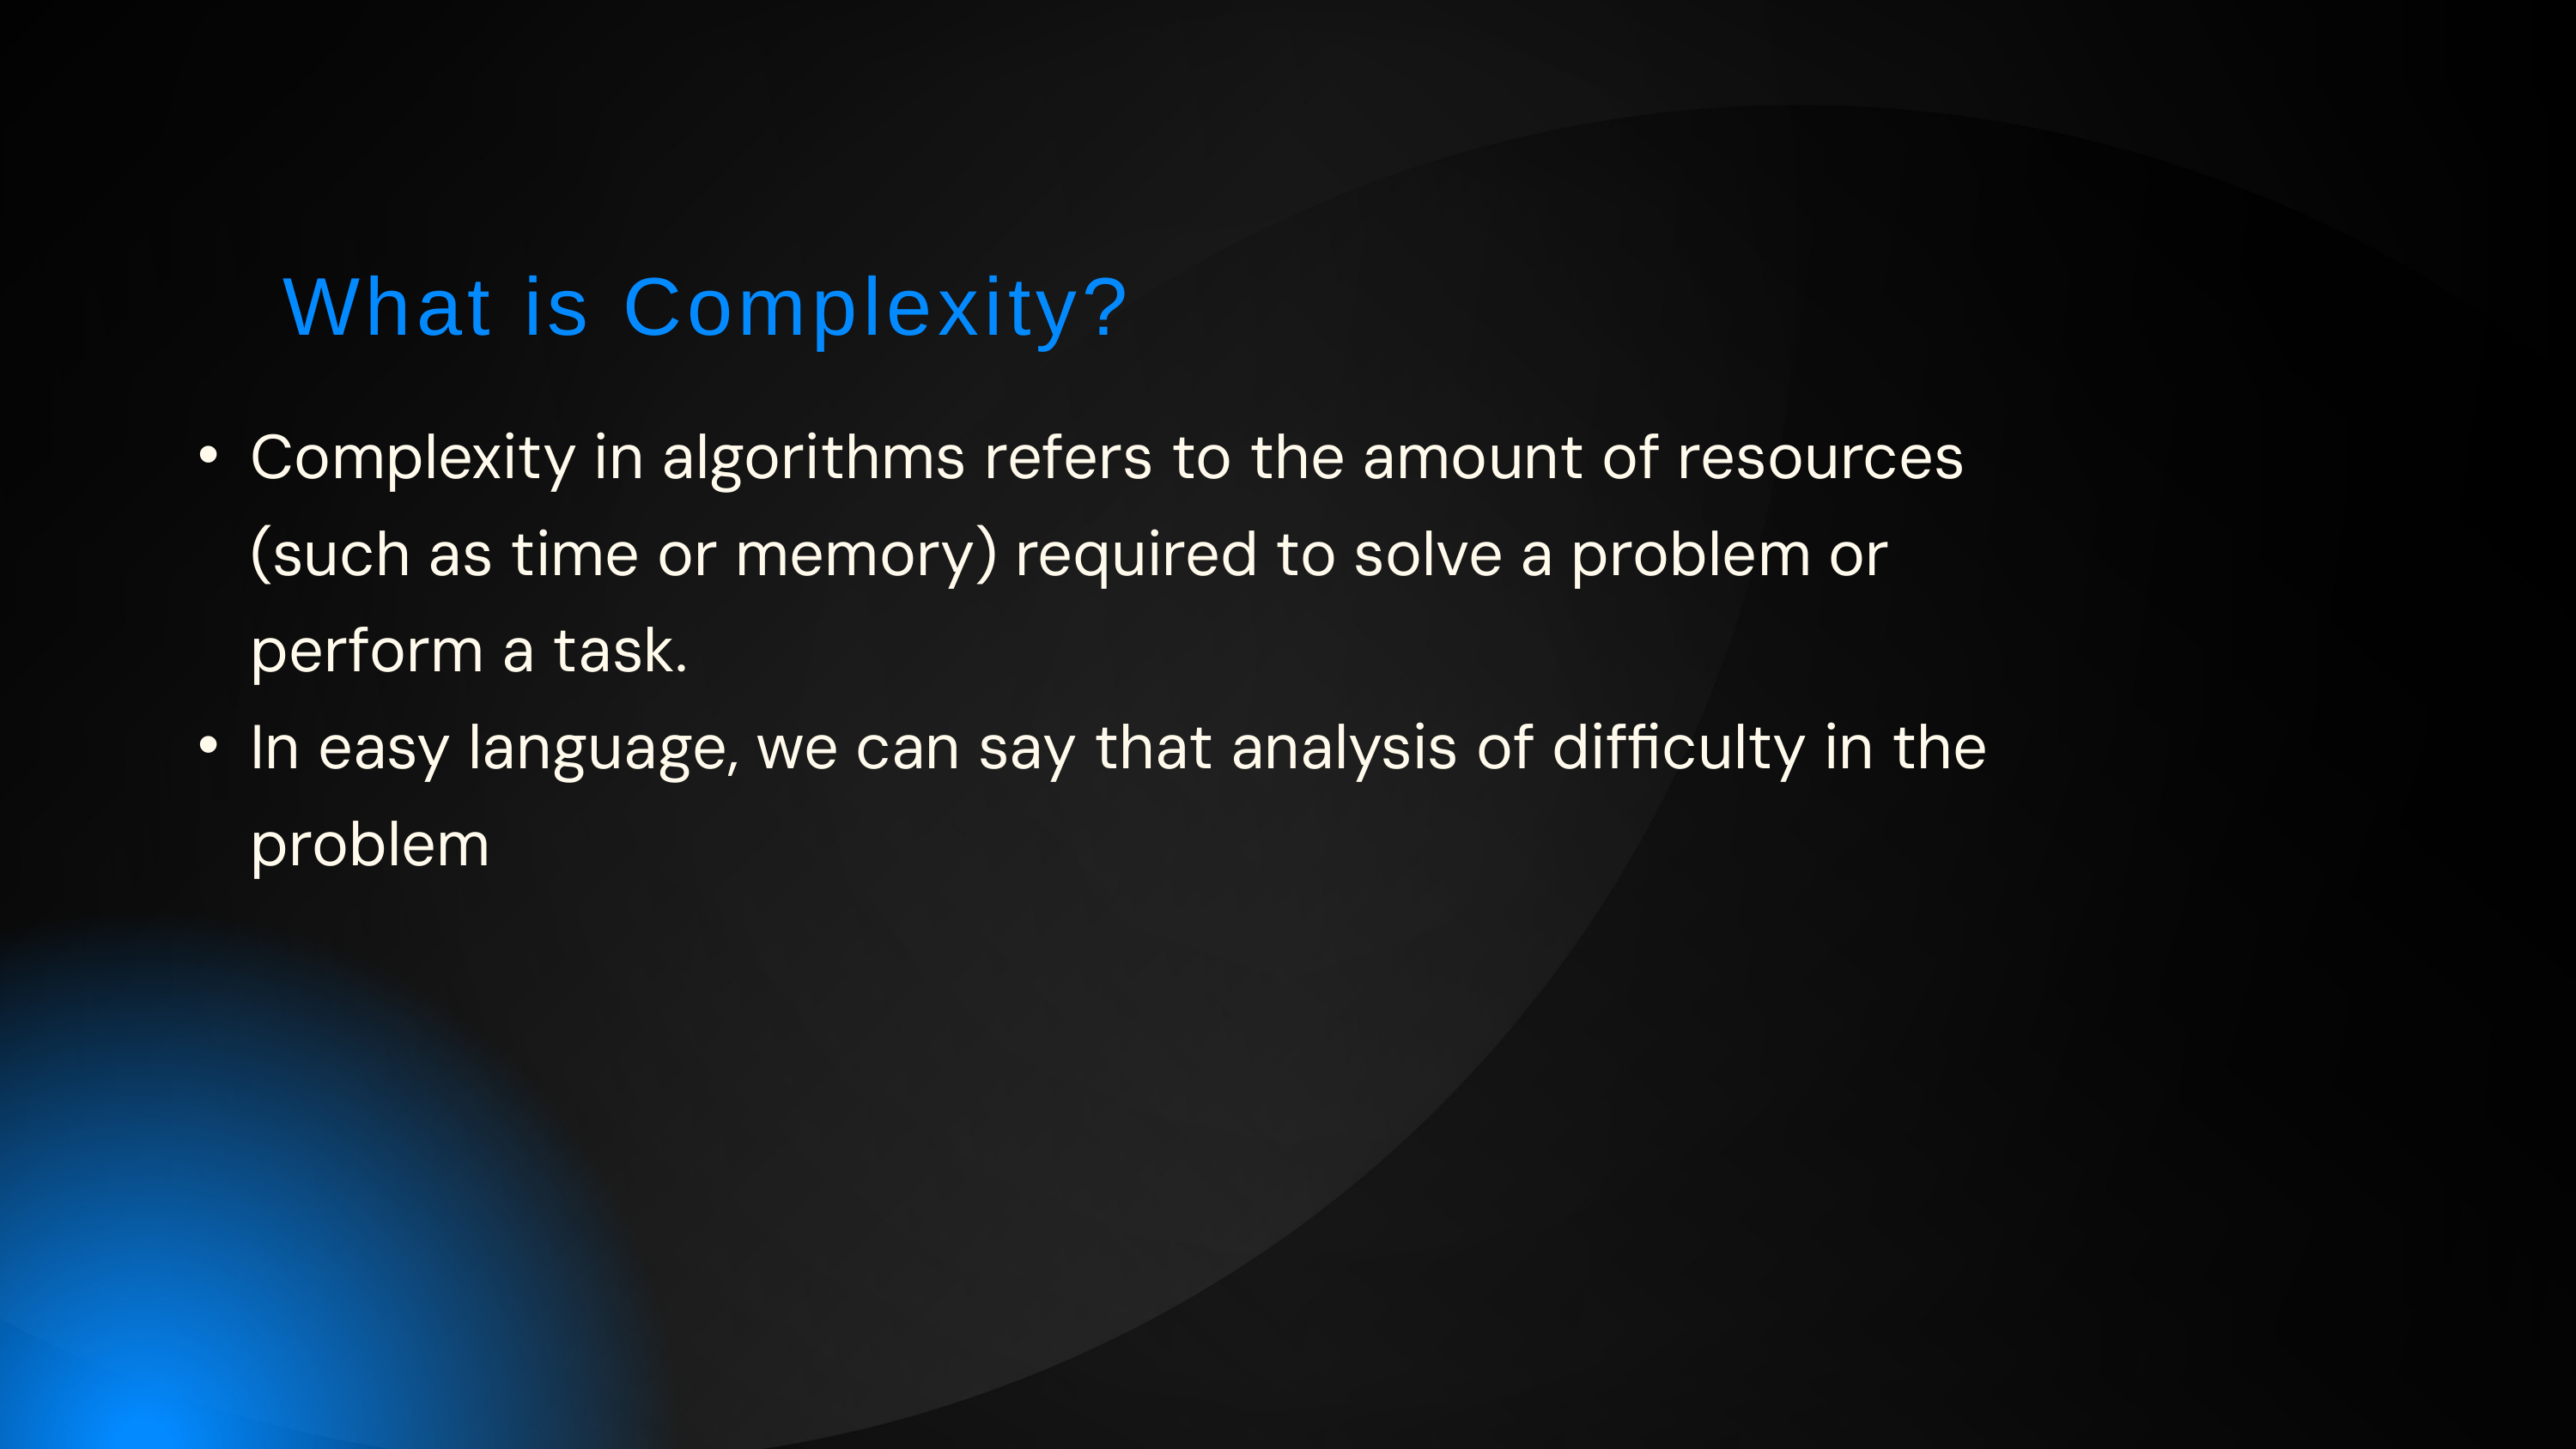

What is Complexity?
Complexity in algorithms refers to the amount of resources (such as time or memory) required to solve a problem or perform a task.
In easy language, we can say that analysis of difficulty in the problem